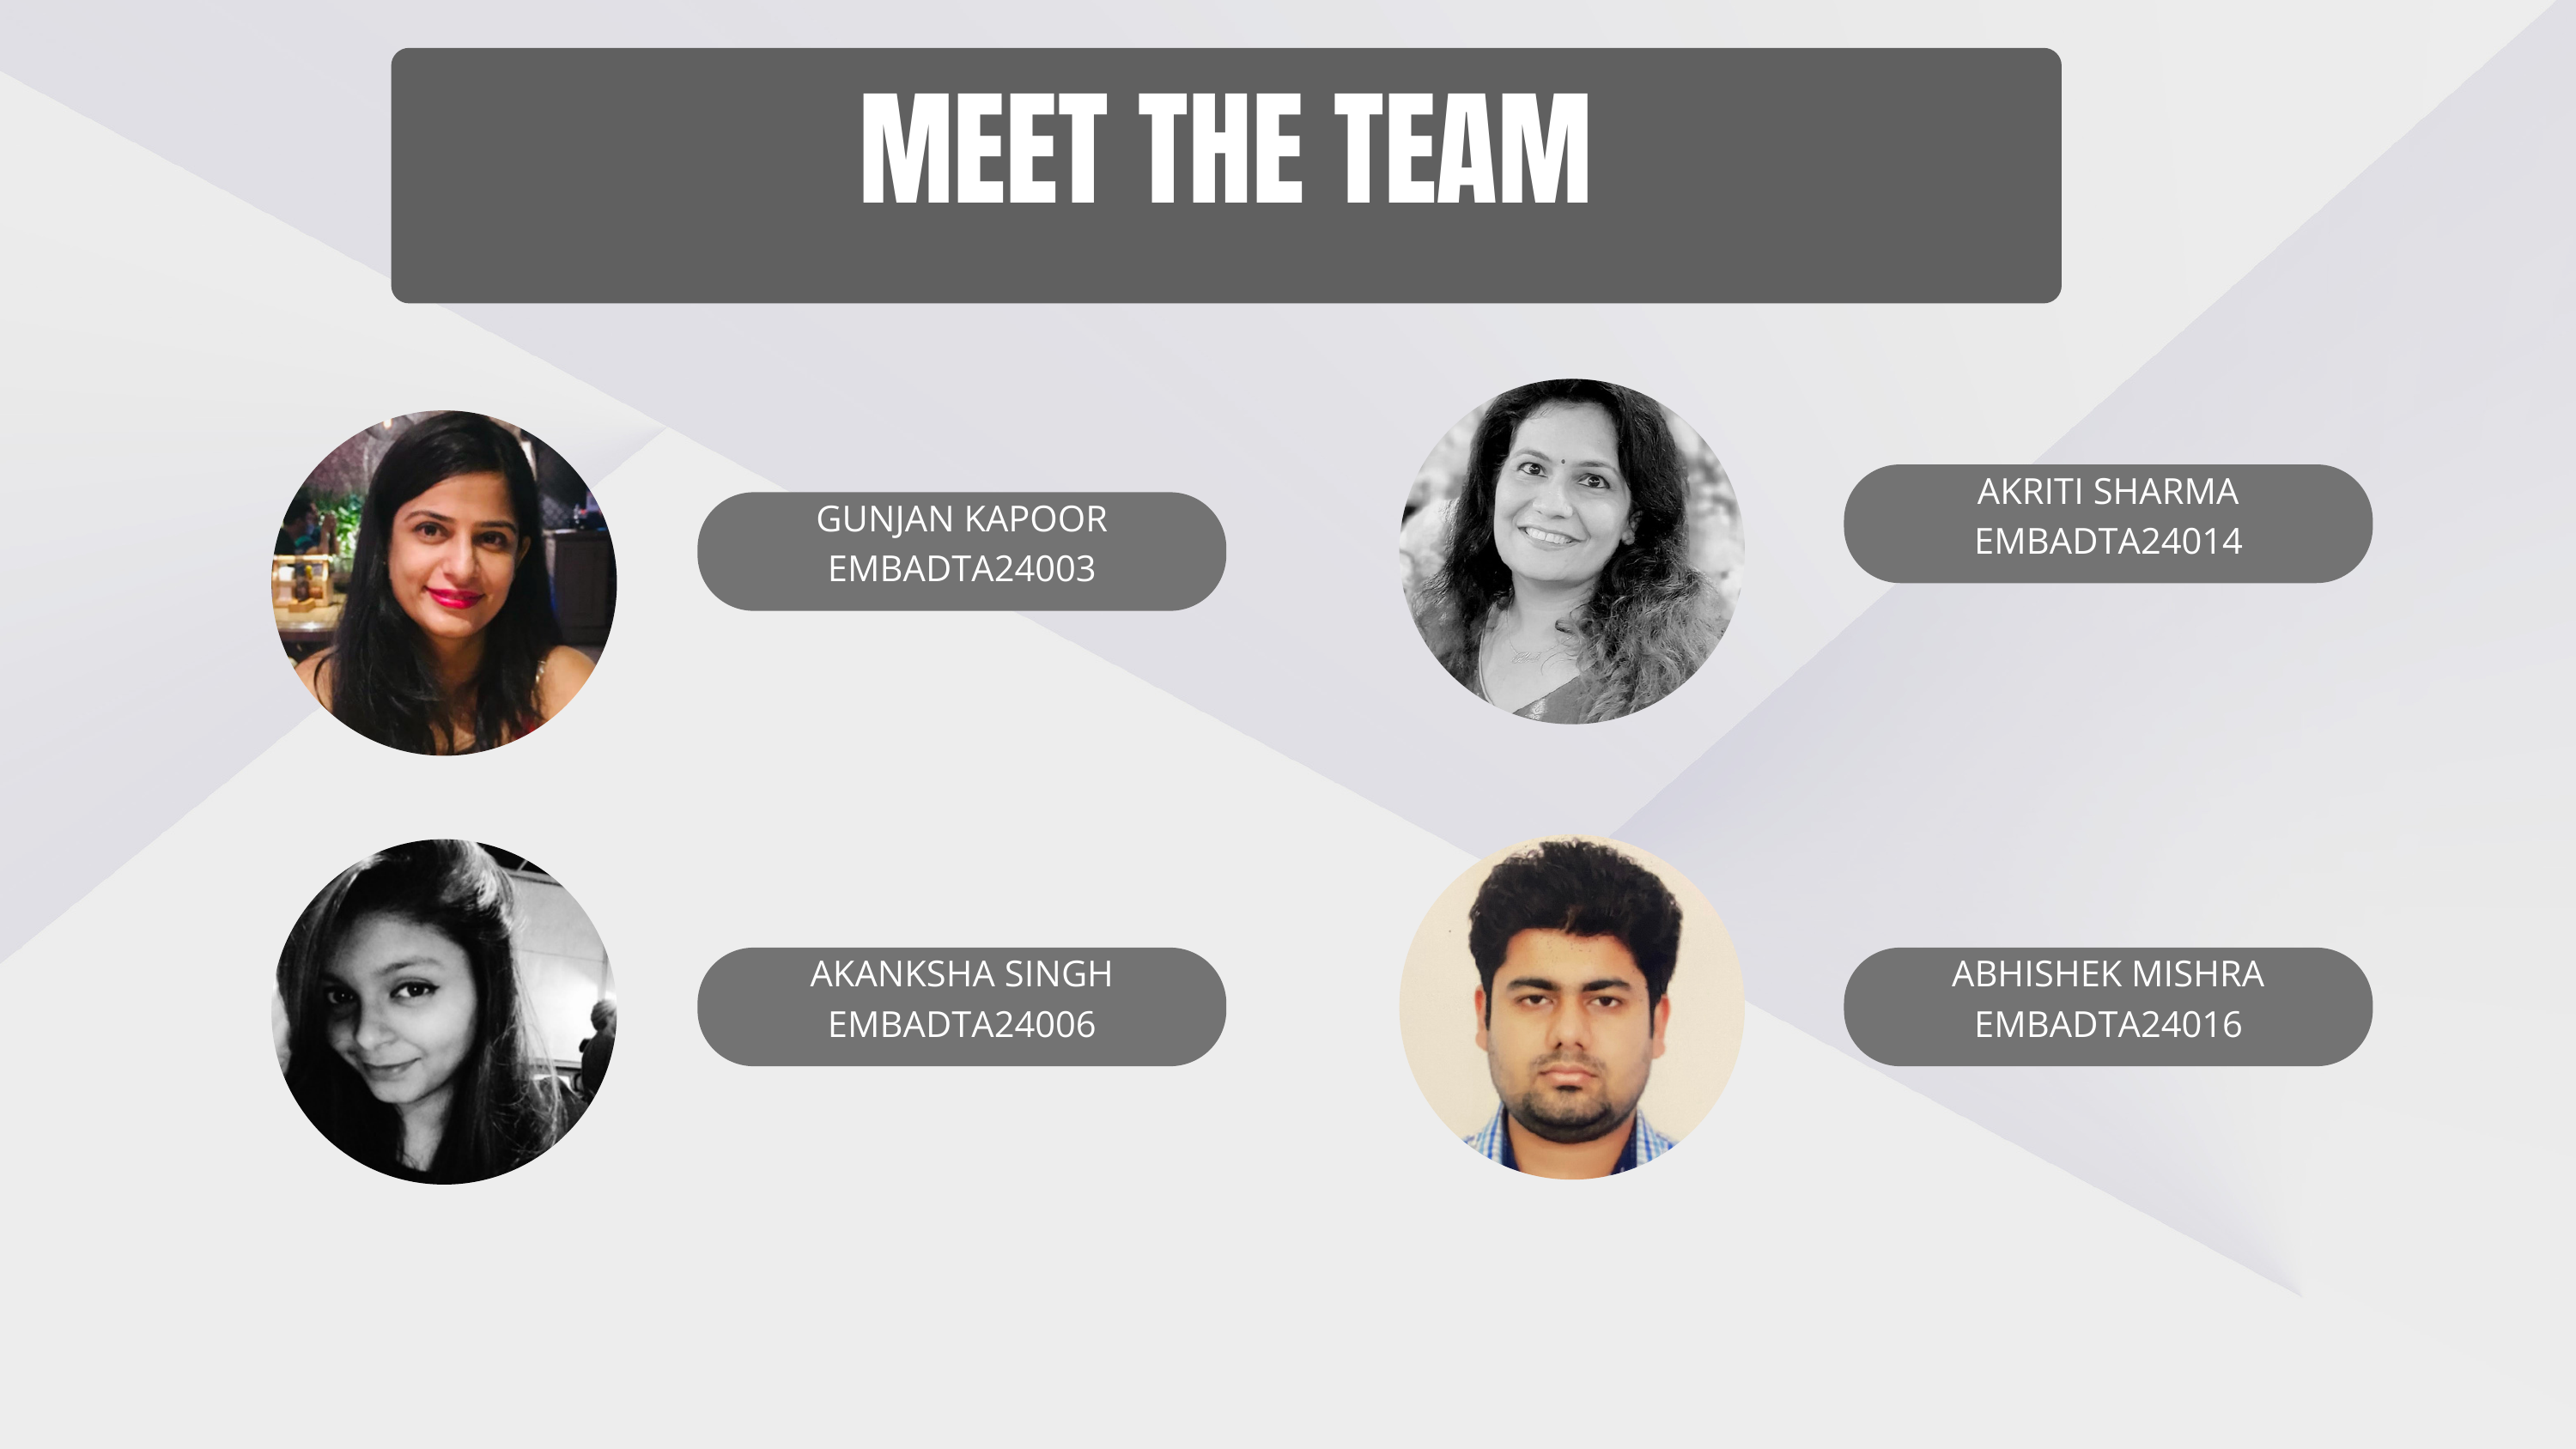

MEET THE TEAM

AKRITI SHARMA
EMBADTA24014

GUNJAN KAPOOR
EMBADTA24003

AKANKSHA SINGH
EMBADTA24006

ABHISHEK MISHRA
EMBADTA24016